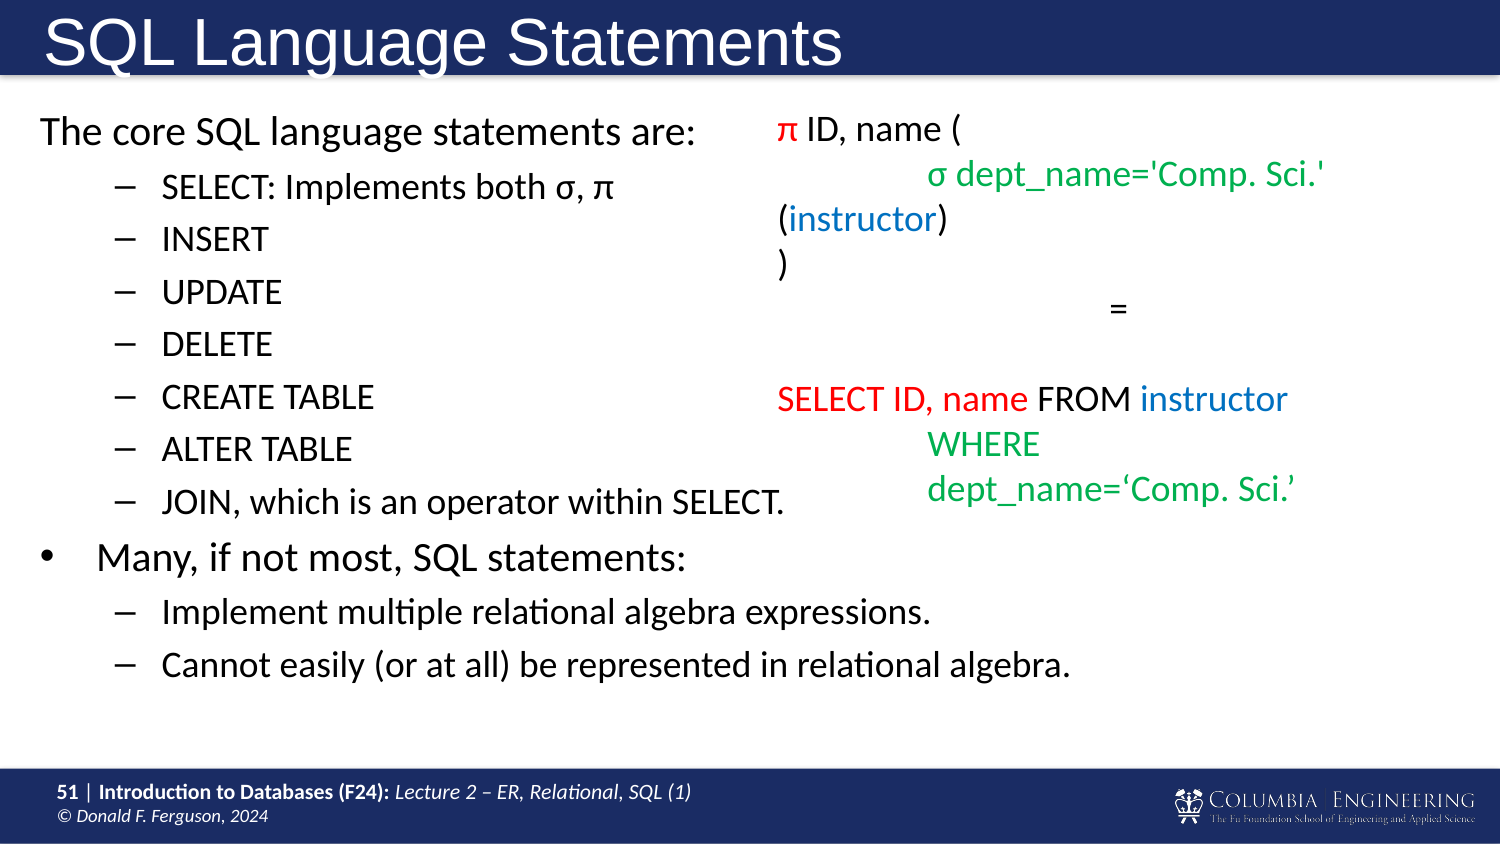

# SQL Language Statements
The core SQL language statements are:
SELECT: Implements both σ, π
INSERT
UPDATE
DELETE
CREATE TABLE
ALTER TABLE
JOIN, which is an operator within SELECT.
Many, if not most, SQL statements:
Implement multiple relational algebra expressions.
Cannot easily (or at all) be represented in relational algebra.
π ID, name (
	σ dept_name='Comp. Sci.' (instructor)
)
=

SELECT ID, name FROM instructor
	WHERE
	dept_name=‘Comp. Sci.’